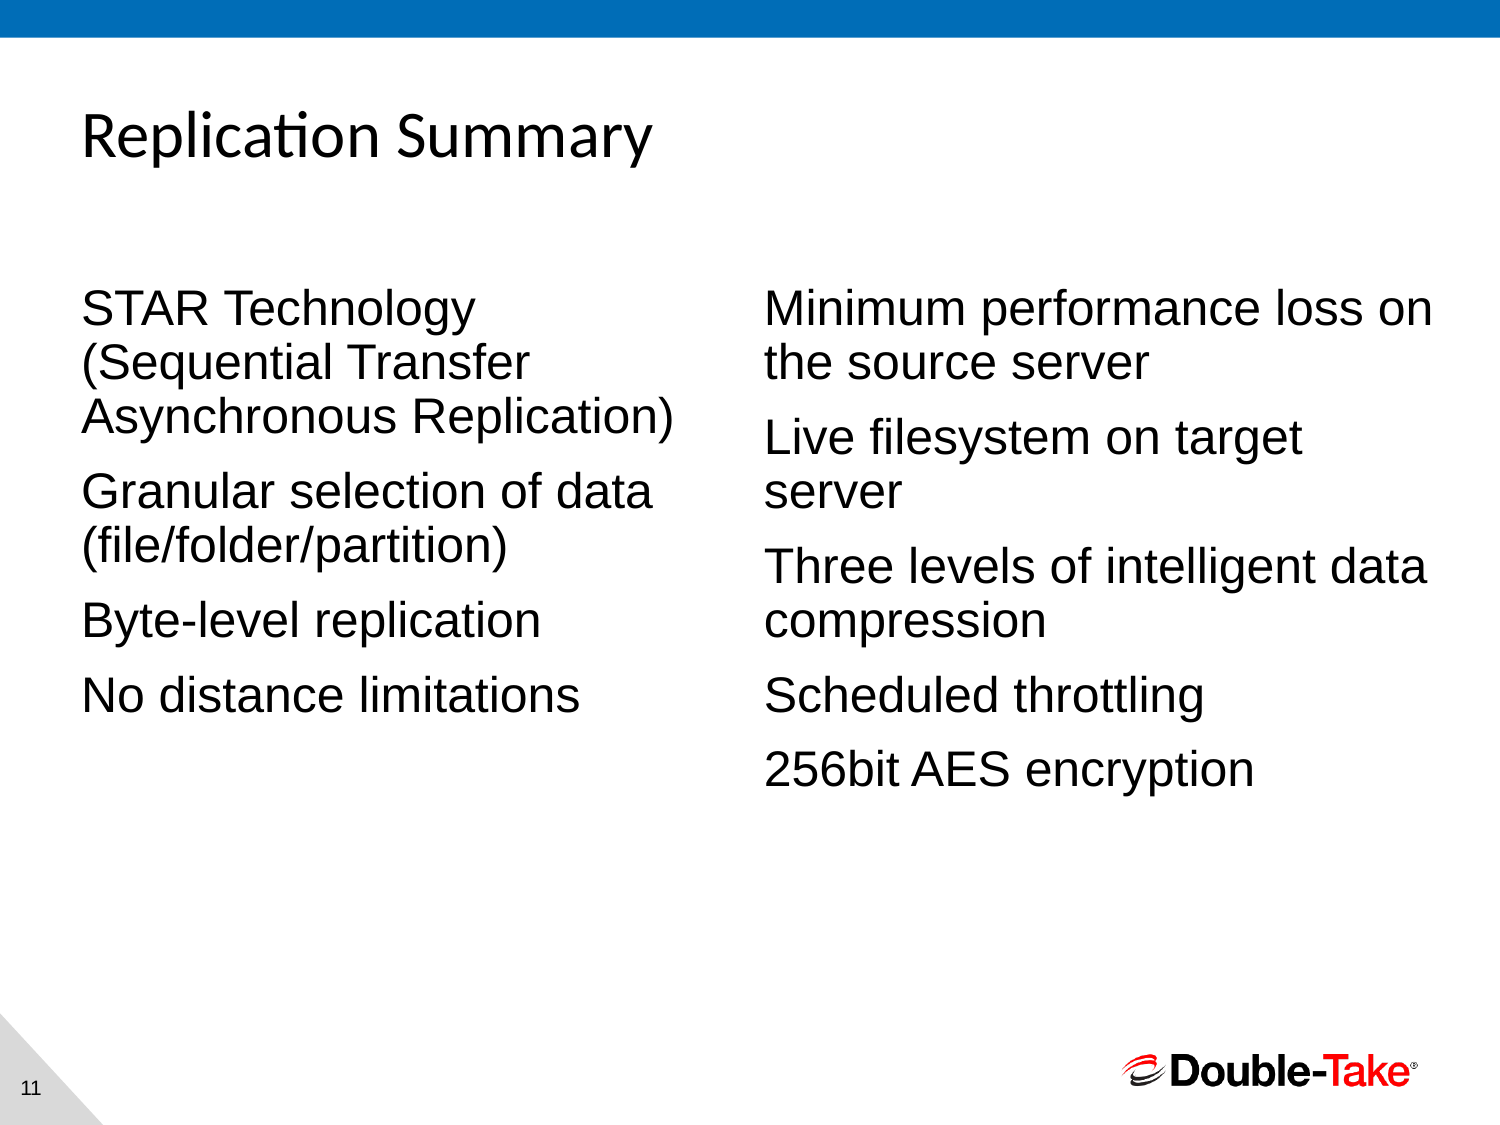

Replication Summary
STAR Technology
(Sequential Transfer Asynchronous Replication)
Granular selection of data (file/folder/partition)
Byte-level replication
No distance limitations

Minimum performance loss on the source server
Live filesystem on target server
Three levels of intelligent data compression
Scheduled throttling
256bit AES encryption
11